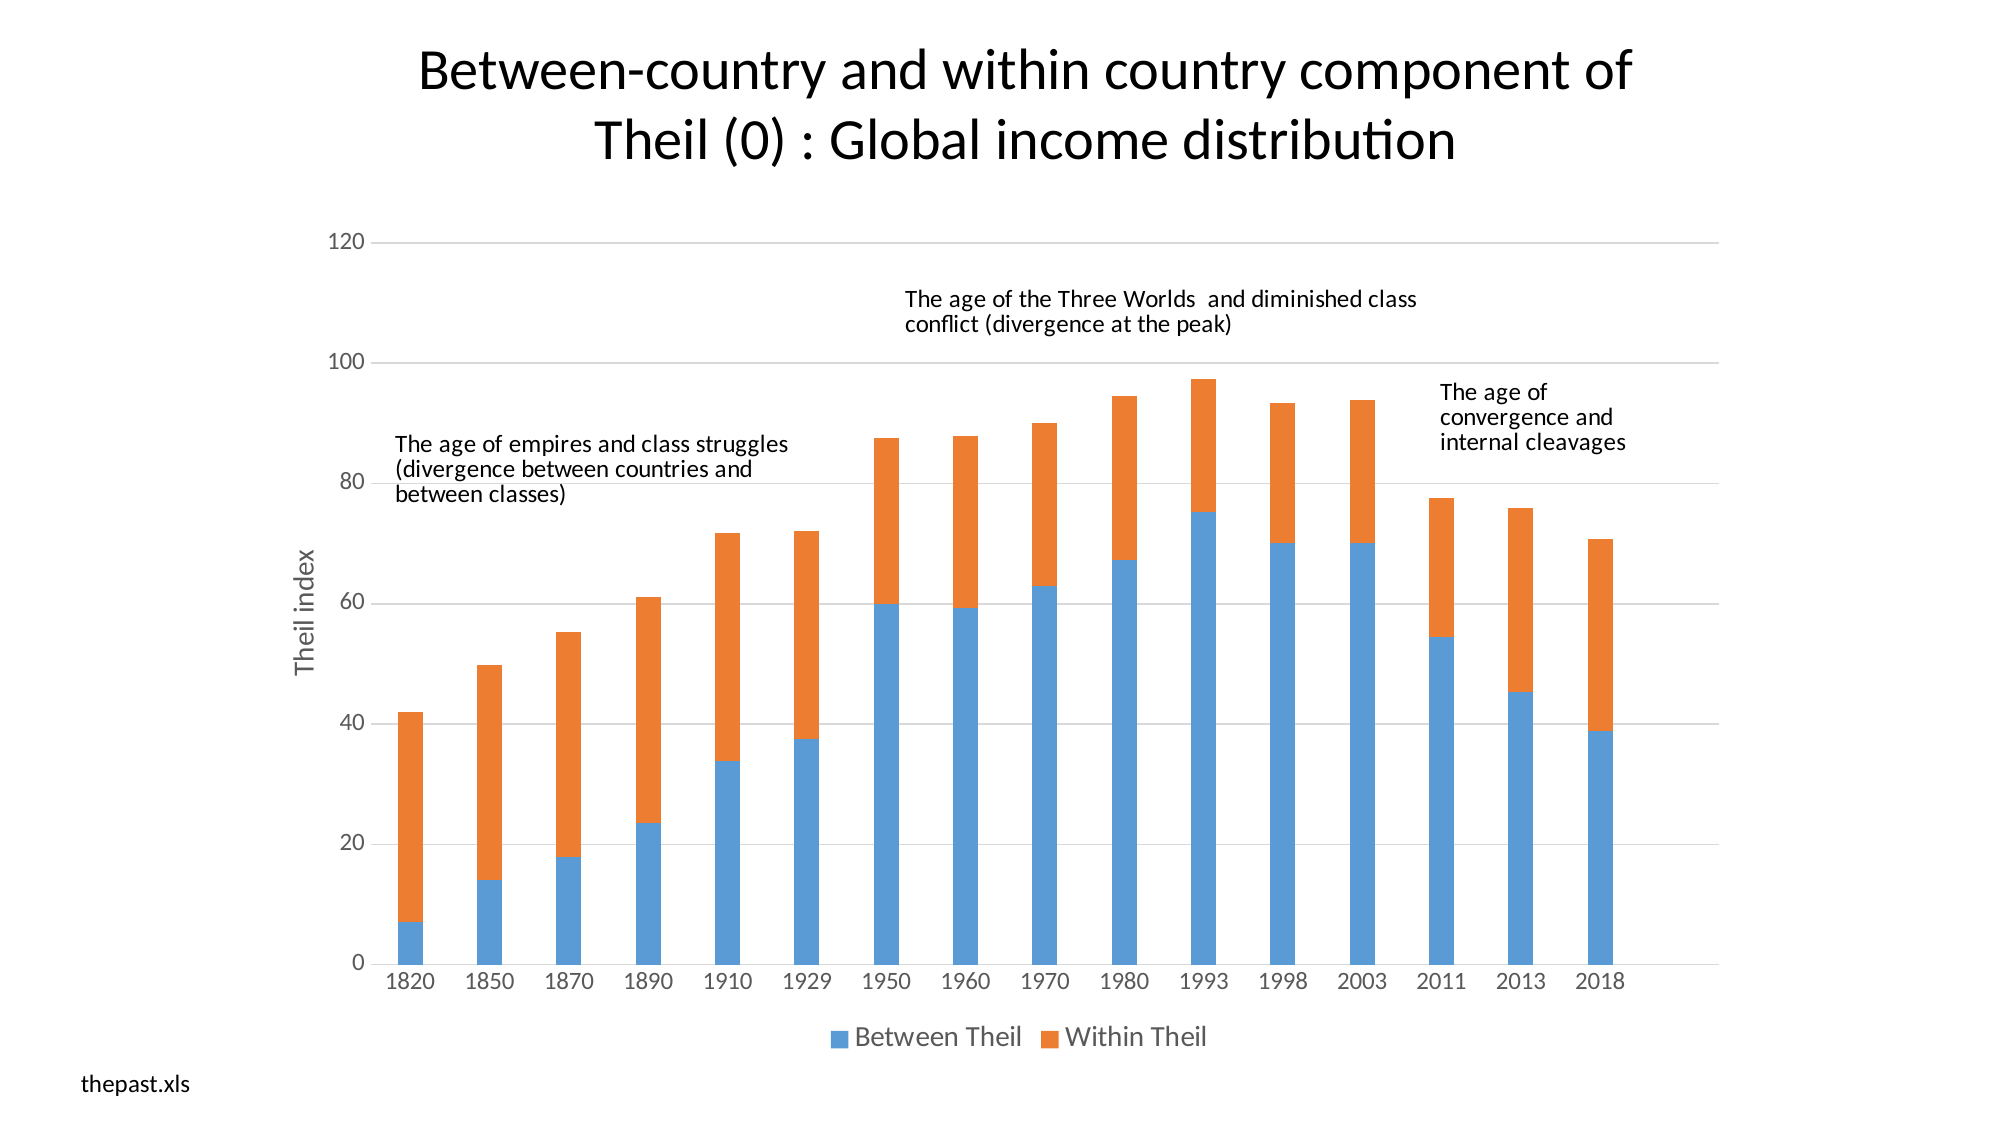

Between-country and within country component of Theil (0) : Global income distribution

### Chart

| Category | Between Theil | Within Theil |
|---|---|---|
| 1820 | 7.013 | 34.967000000000006 |
| 1850 | 14.097000000000001 | 35.717 |
| 1870 | 17.951 | 37.355 |
| 1890 | 23.541 | 37.613 |
| 1910 | 33.844 | 37.852 |
| 1929 | 37.44 | 34.574 |
| 1950 | 60.033 | 27.516999999999996 |
| 1960 | 59.288 | 28.652 |
| 1970 | 63.0 | 27.125 |
| 1980 | 67.242 | 27.266000000000005 |
| 1993 | 75.21289999999999 | 22.087100000000007 |
| 1998 | 70.1434 | 23.256600000000006 |
| 2003 | 70.14330000000001 | 23.756699999999995 |
| 2011 | 54.496 | 23.082 |
| 2013 | 45.3 | 30.60000000000001 |
| 2018 | 38.9 | 31.9 |
|  | None | None |
thepast.xls